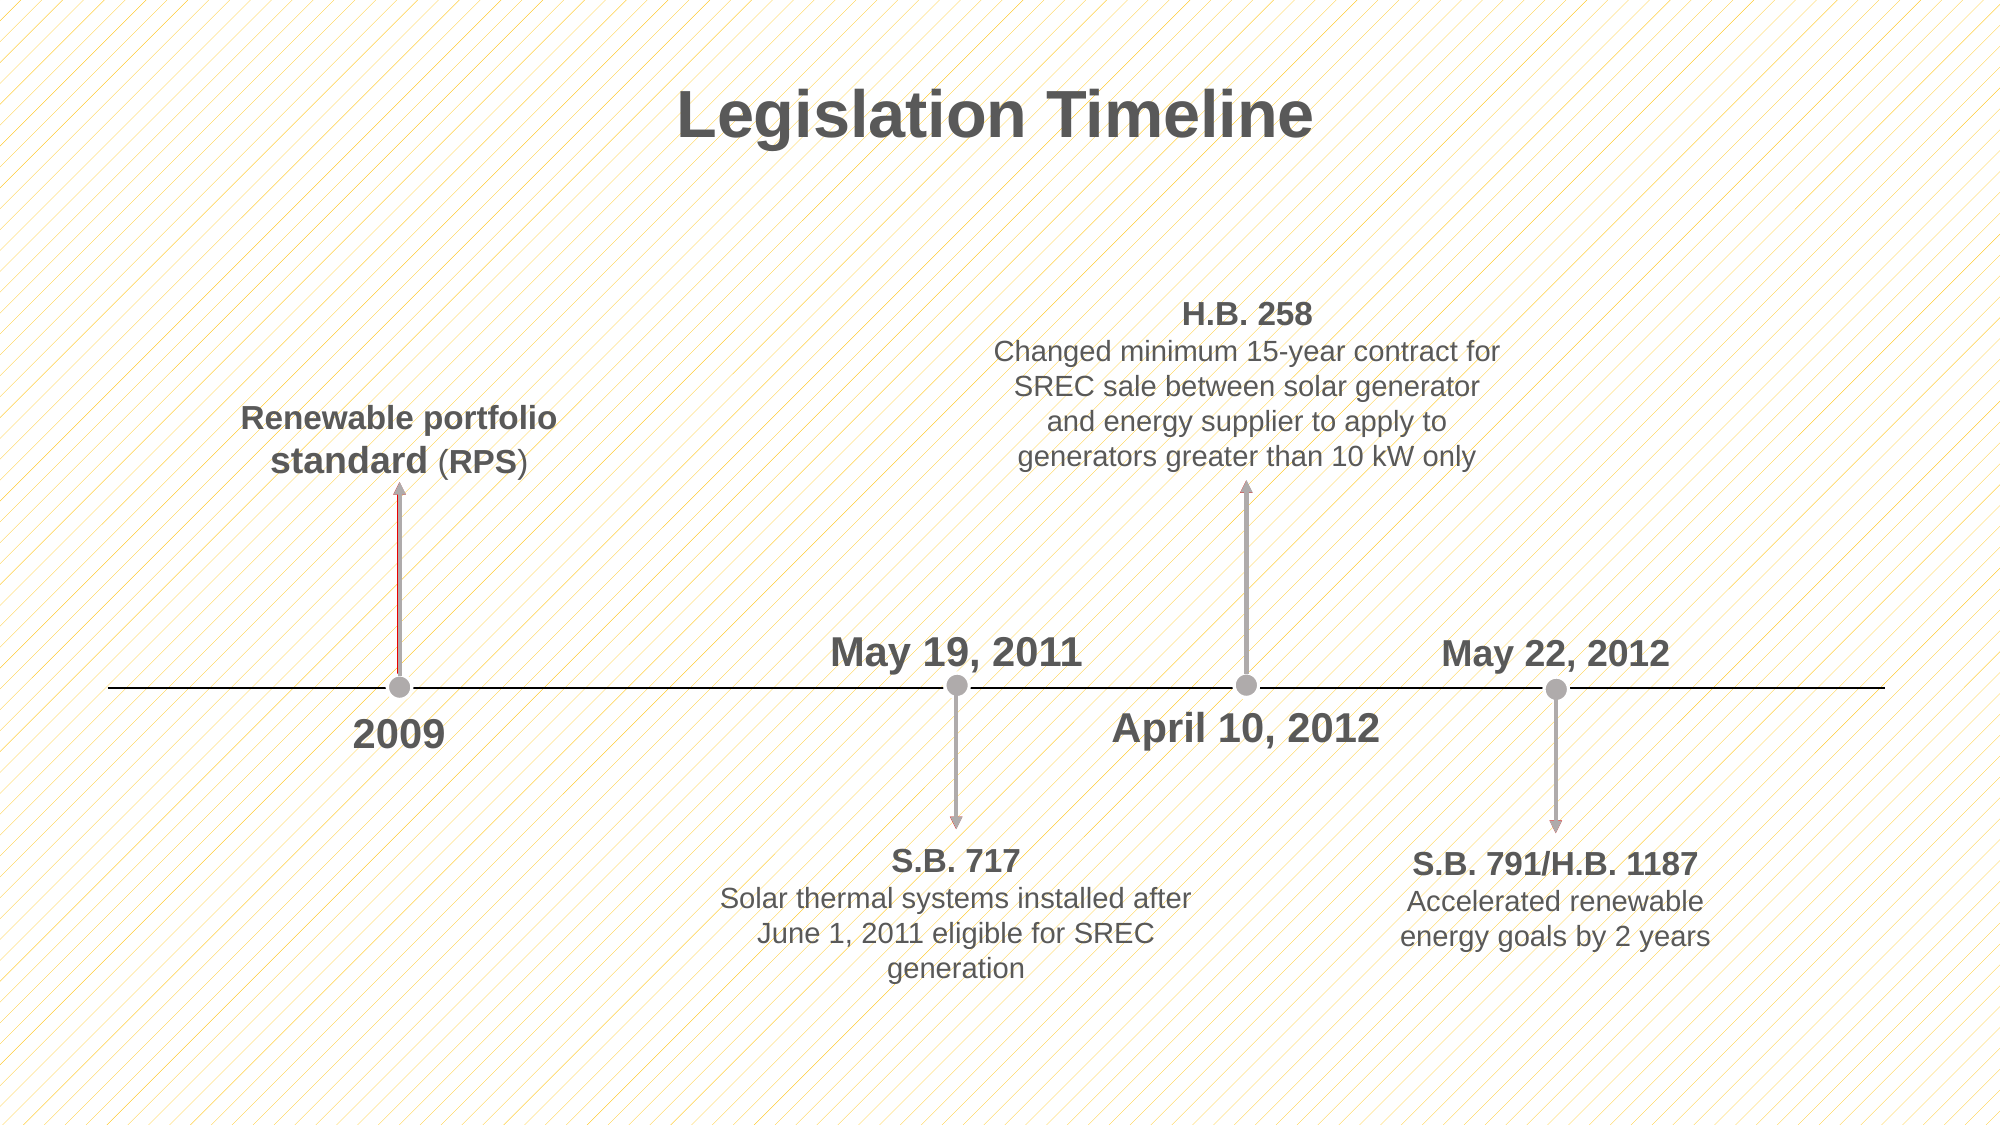

Legislation Timeline
H.B. 258
Changed minimum 15-year contract for SREC sale between solar generator and energy supplier to apply to generators greater than 10 kW only
Renewable portfolio standard (RPS)

May 19, 2011
May 22, 2012

April 10, 2012
2009
S.B. 717
Solar thermal systems installed after June 1, 2011 eligible for SREC generation
S.B. 791/H.B. 1187
Accelerated renewable energy goals by 2 years